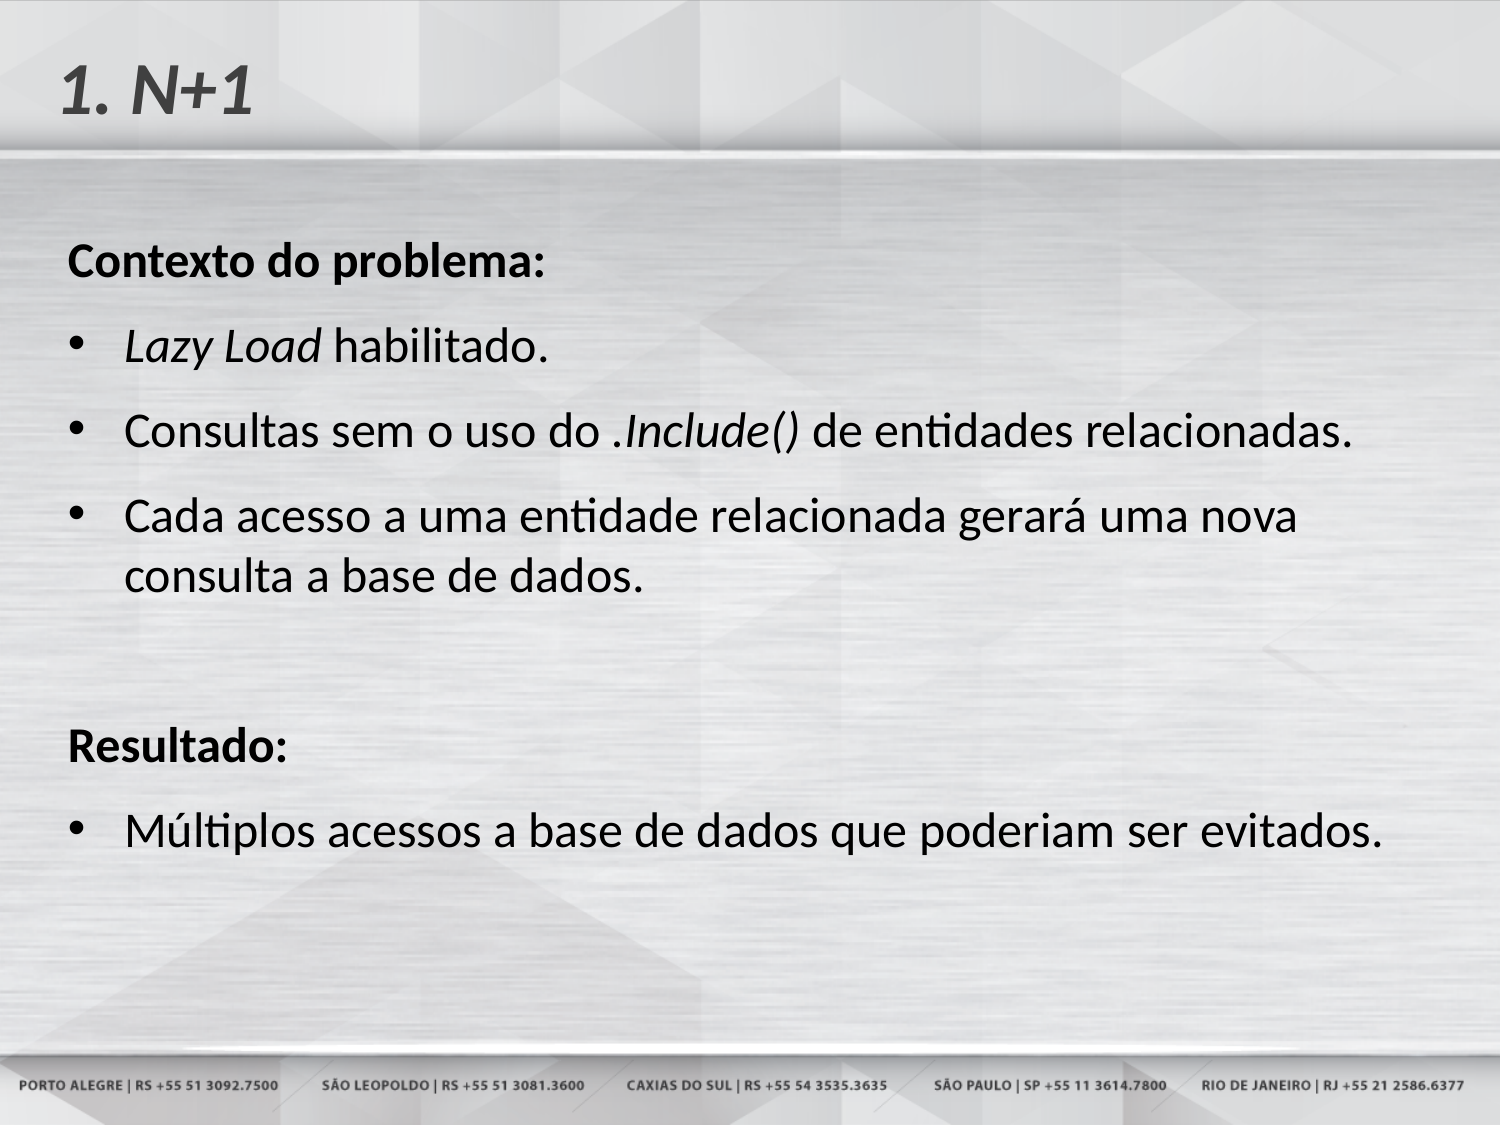

# 1. N+1
Contexto do problema:
Lazy Load habilitado.
Consultas sem o uso do .Include() de entidades relacionadas.
Cada acesso a uma entidade relacionada gerará uma nova consulta a base de dados.

Resultado:
Múltiplos acessos a base de dados que poderiam ser evitados.